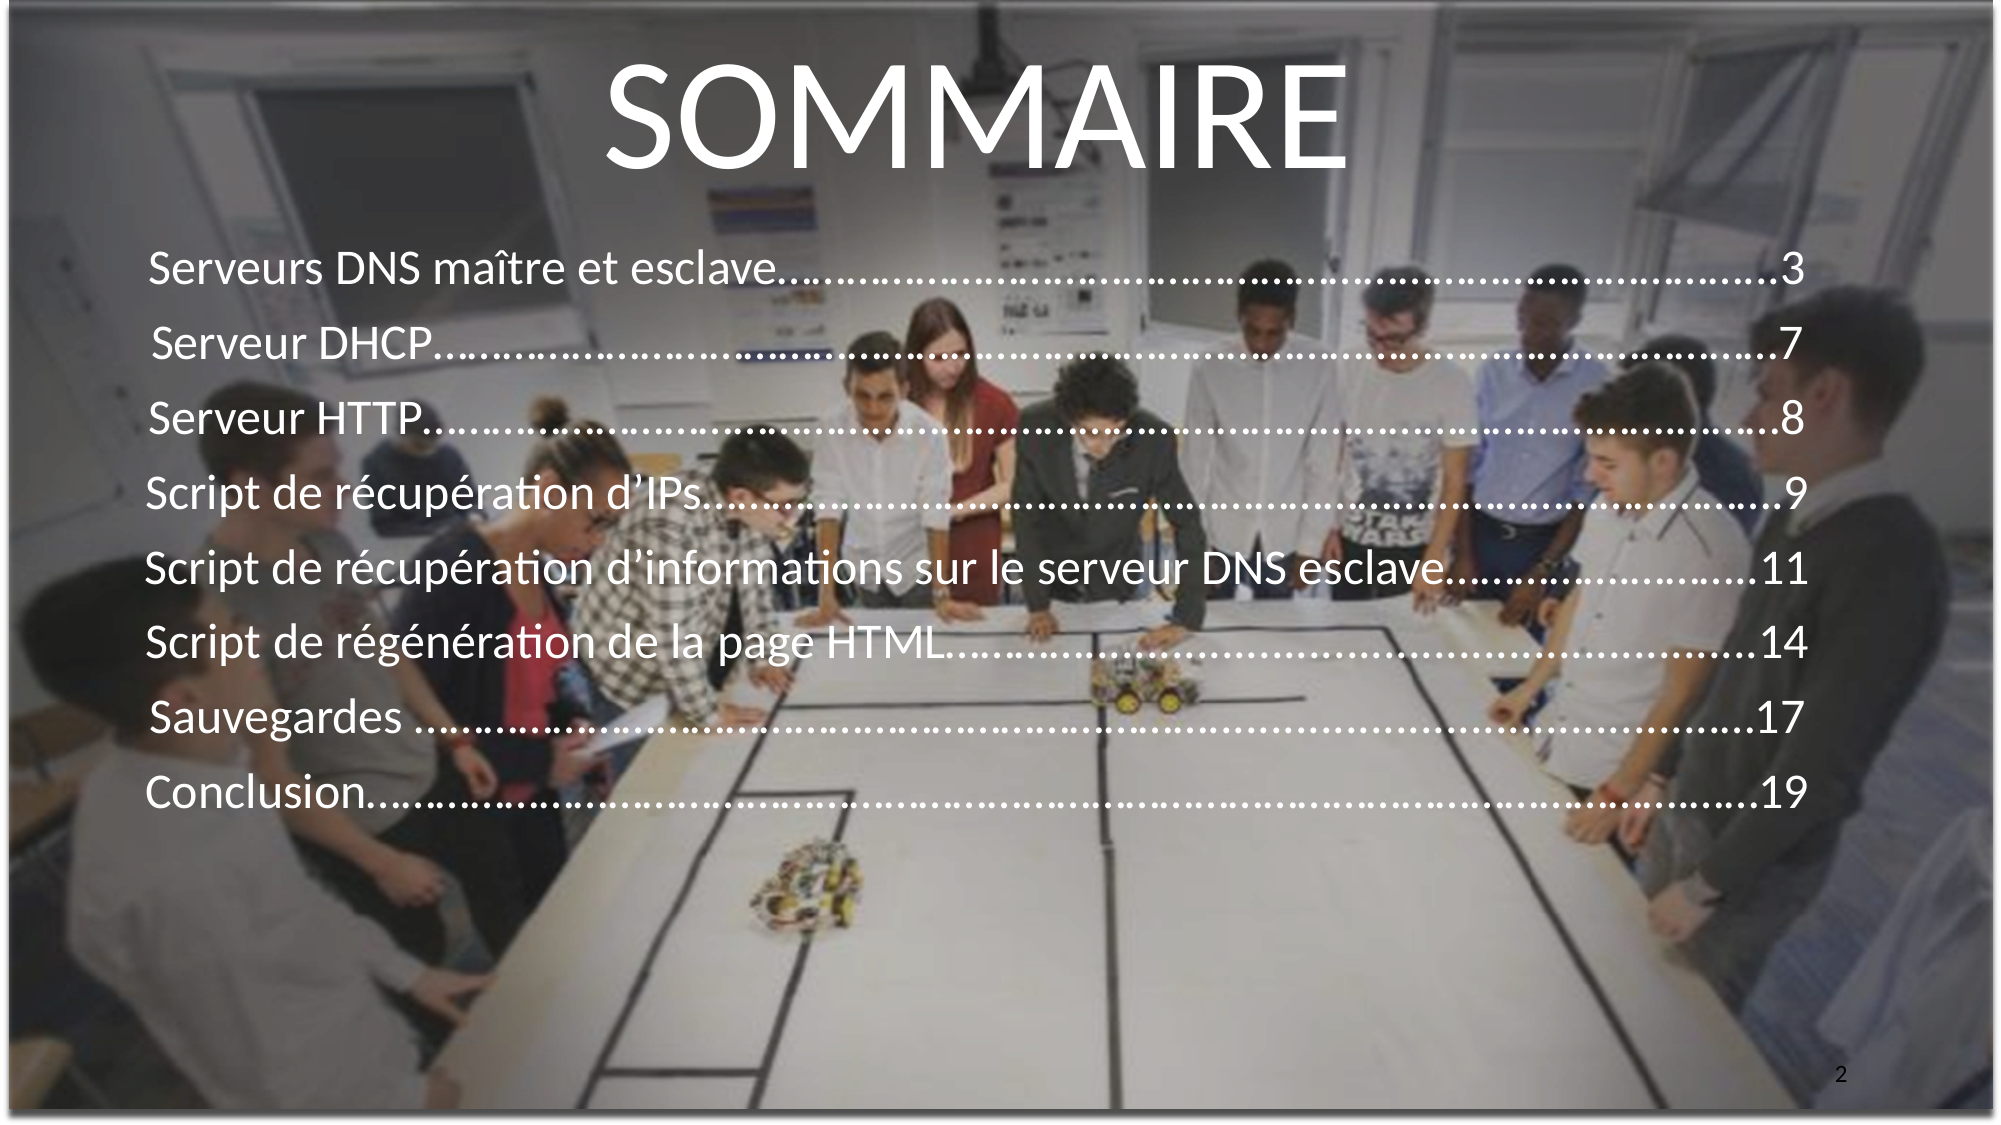

# SOMMAIRE
Serveurs DNS maître et esclave…………………………………………………………………………...3
Serveur DHCP………………………………………………………………………………………………………7
Serveur HTTP……………………………………………………………………………………………….………8
Script de récupération d’IPs………………………………………………………………………………….9
Script de récupération d’informations sur le serveur DNS esclave…………….………..11
Script de régénération de la page HTML…………......................................................14
Sauvegardes …………………………………………………………….........................................…17
Conclusion…………………………………………………………………………………………………….……19

2